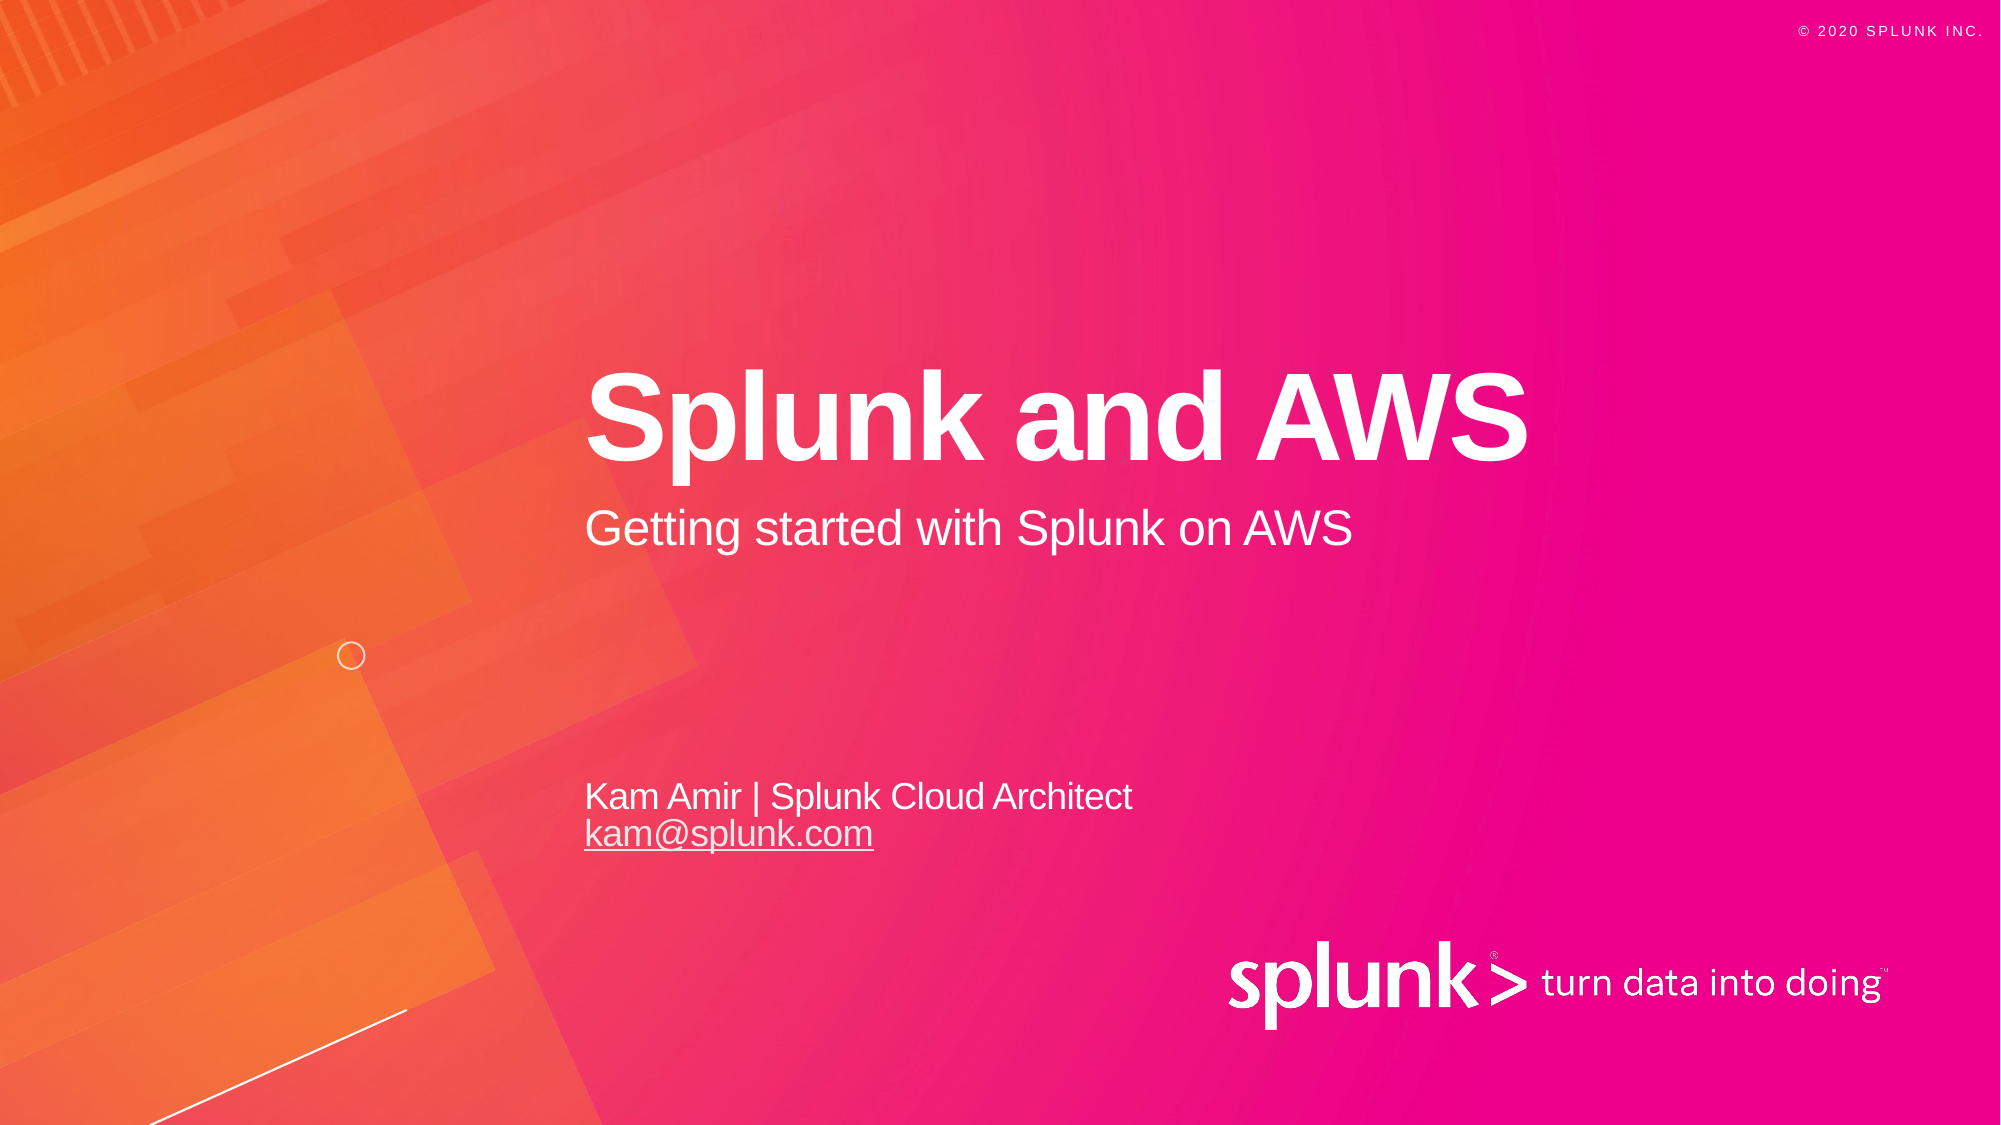

# Splunk and AWS
Getting started with Splunk on AWS
Kam Amir | Splunk Cloud Architect
kam@splunk.com